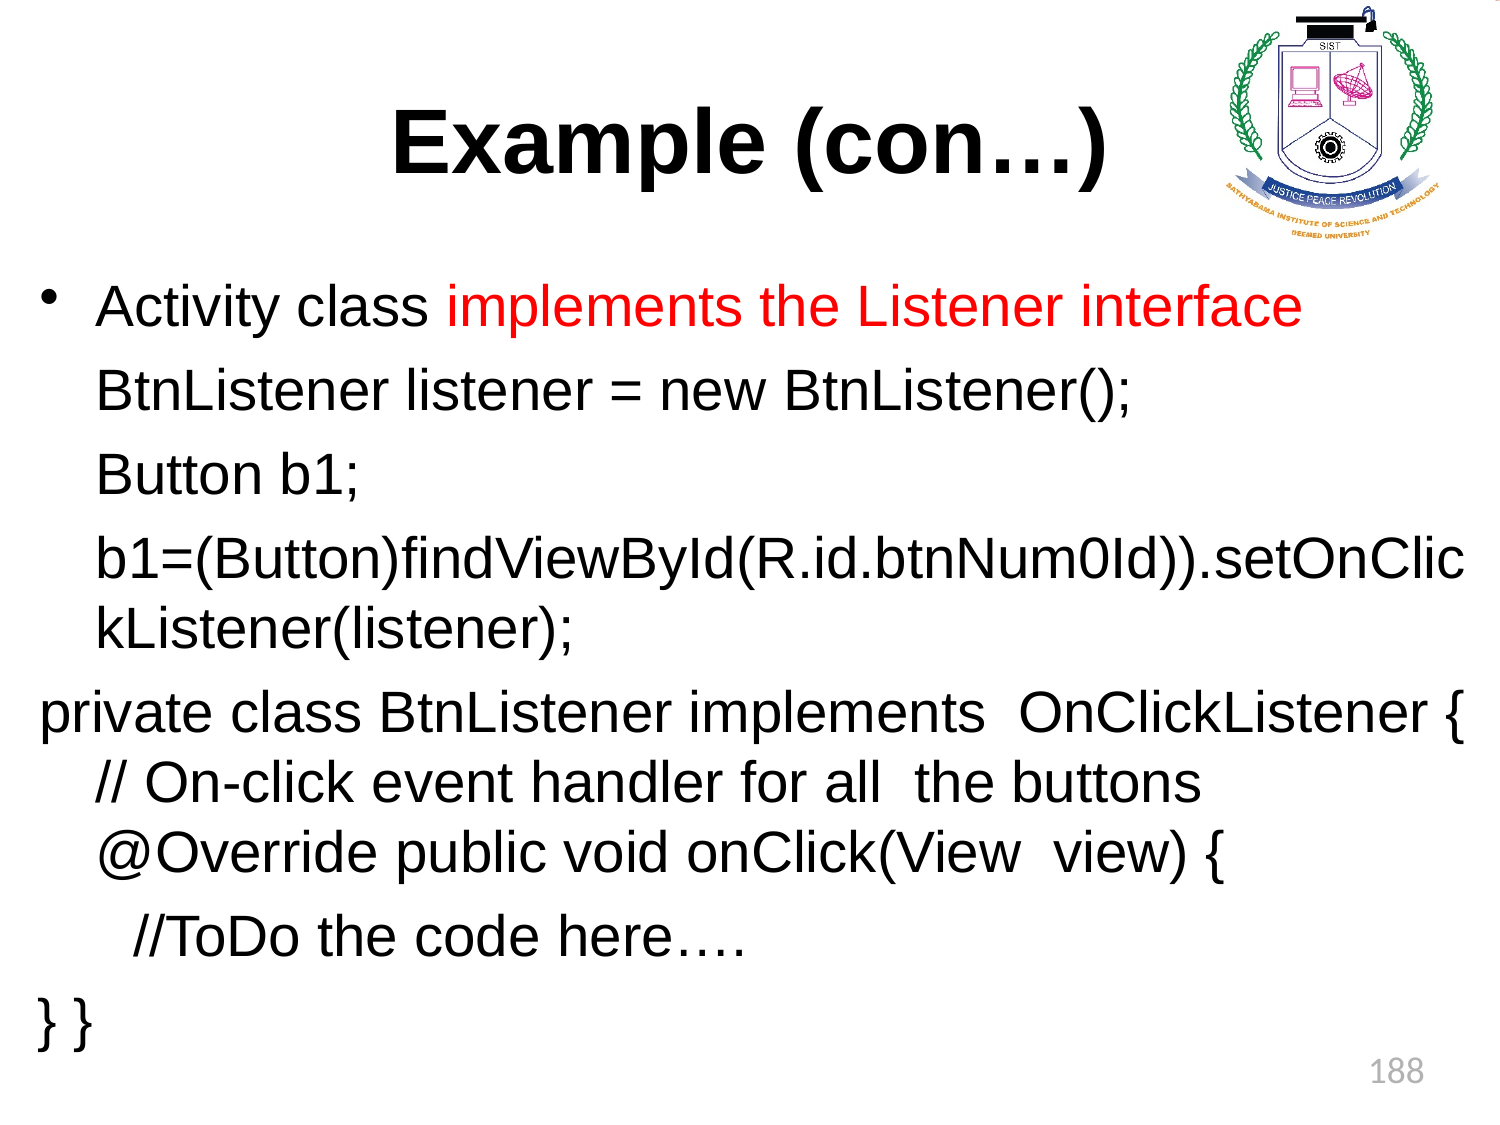

# Example (con…)
Activity class implements the Listener interface  BtnListener listener = new BtnListener();
Button b1;
b1=(Button)findViewById(R.id.btnNum0Id)).setOnClickListener(listener);
private class BtnListener implements  OnClickListener { // On-click event handler for all  the buttons @Override public void onClick(View  view) {
//ToDo the code here….
} }
188